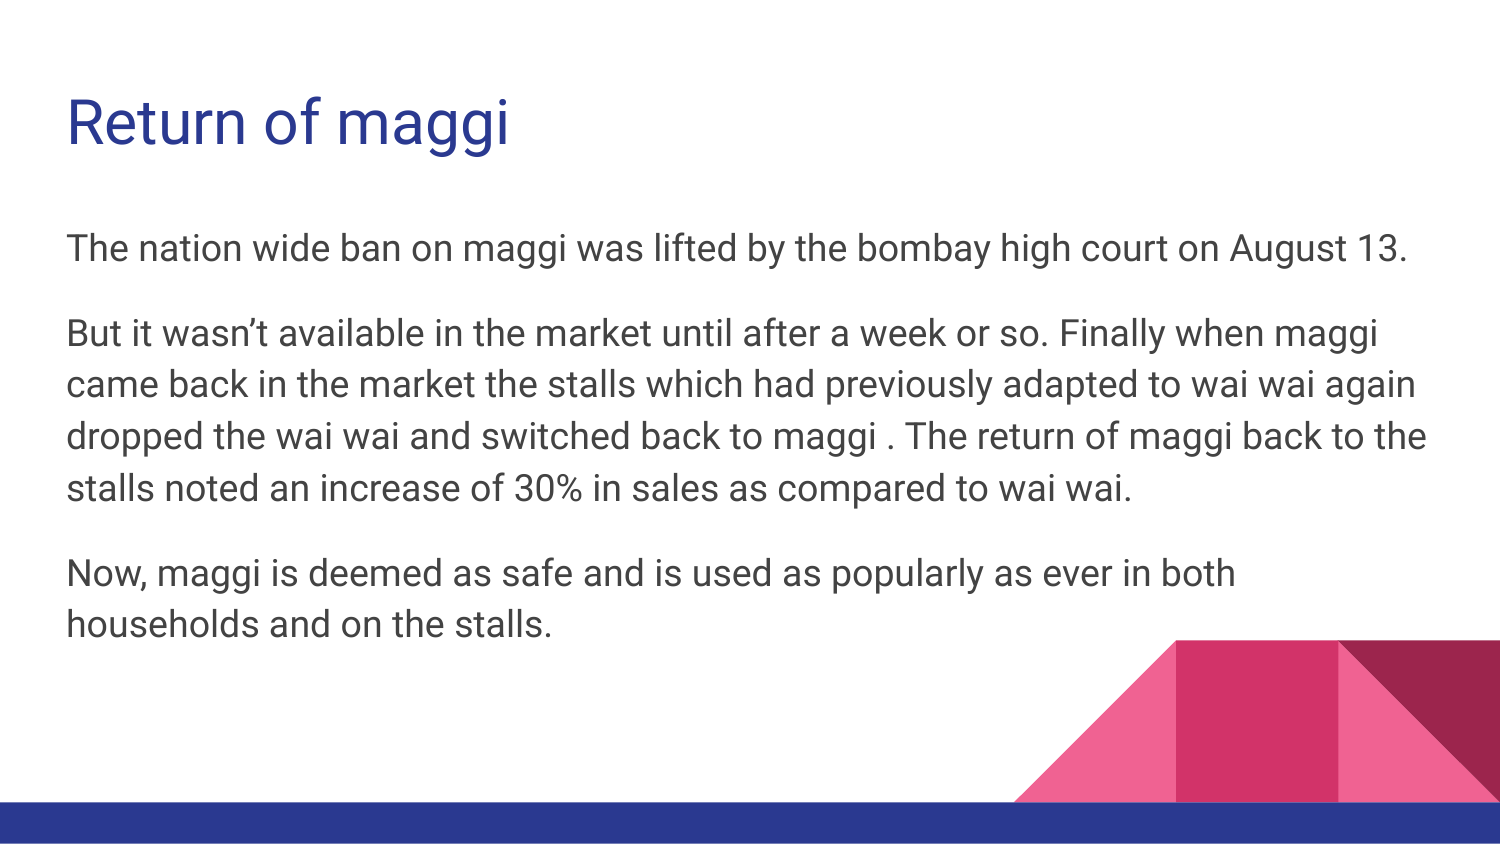

# Return of maggi
The nation wide ban on maggi was lifted by the bombay high court on August 13.
But it wasn’t available in the market until after a week or so. Finally when maggi came back in the market the stalls which had previously adapted to wai wai again dropped the wai wai and switched back to maggi . The return of maggi back to the stalls noted an increase of 30% in sales as compared to wai wai.
Now, maggi is deemed as safe and is used as popularly as ever in both households and on the stalls.